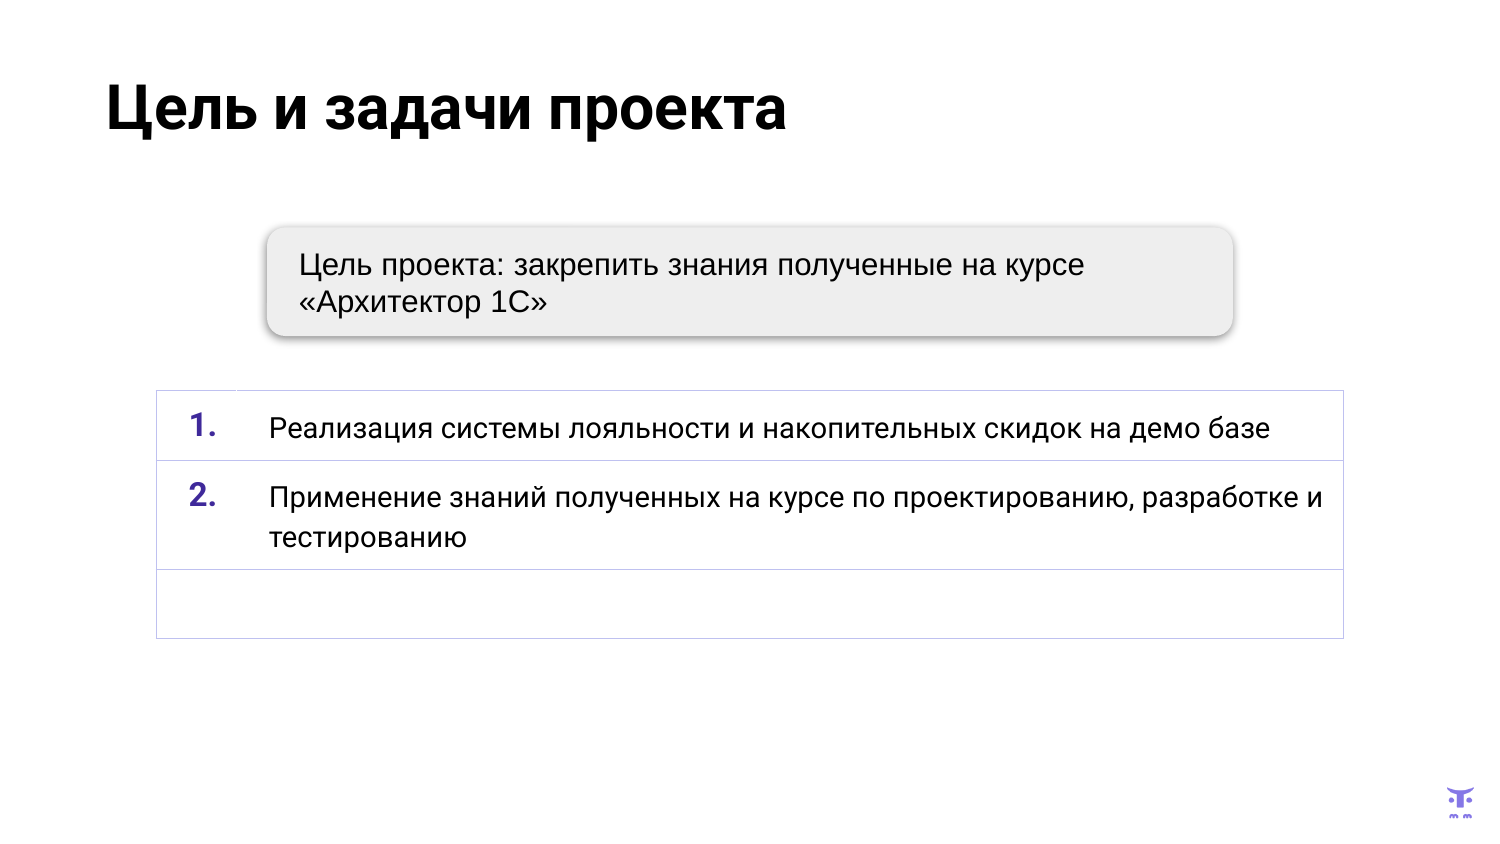

Цель и задачи проекта
Цель проекта: закрепить знания полученные на курсе «Архитектор 1С»
| 1. | Реализация системы лояльности и накопительных скидок на демо базе |
| --- | --- |
| 2. | Применение знаний полученных на курсе по проектированию, разработке и тестированию |
|  |  |